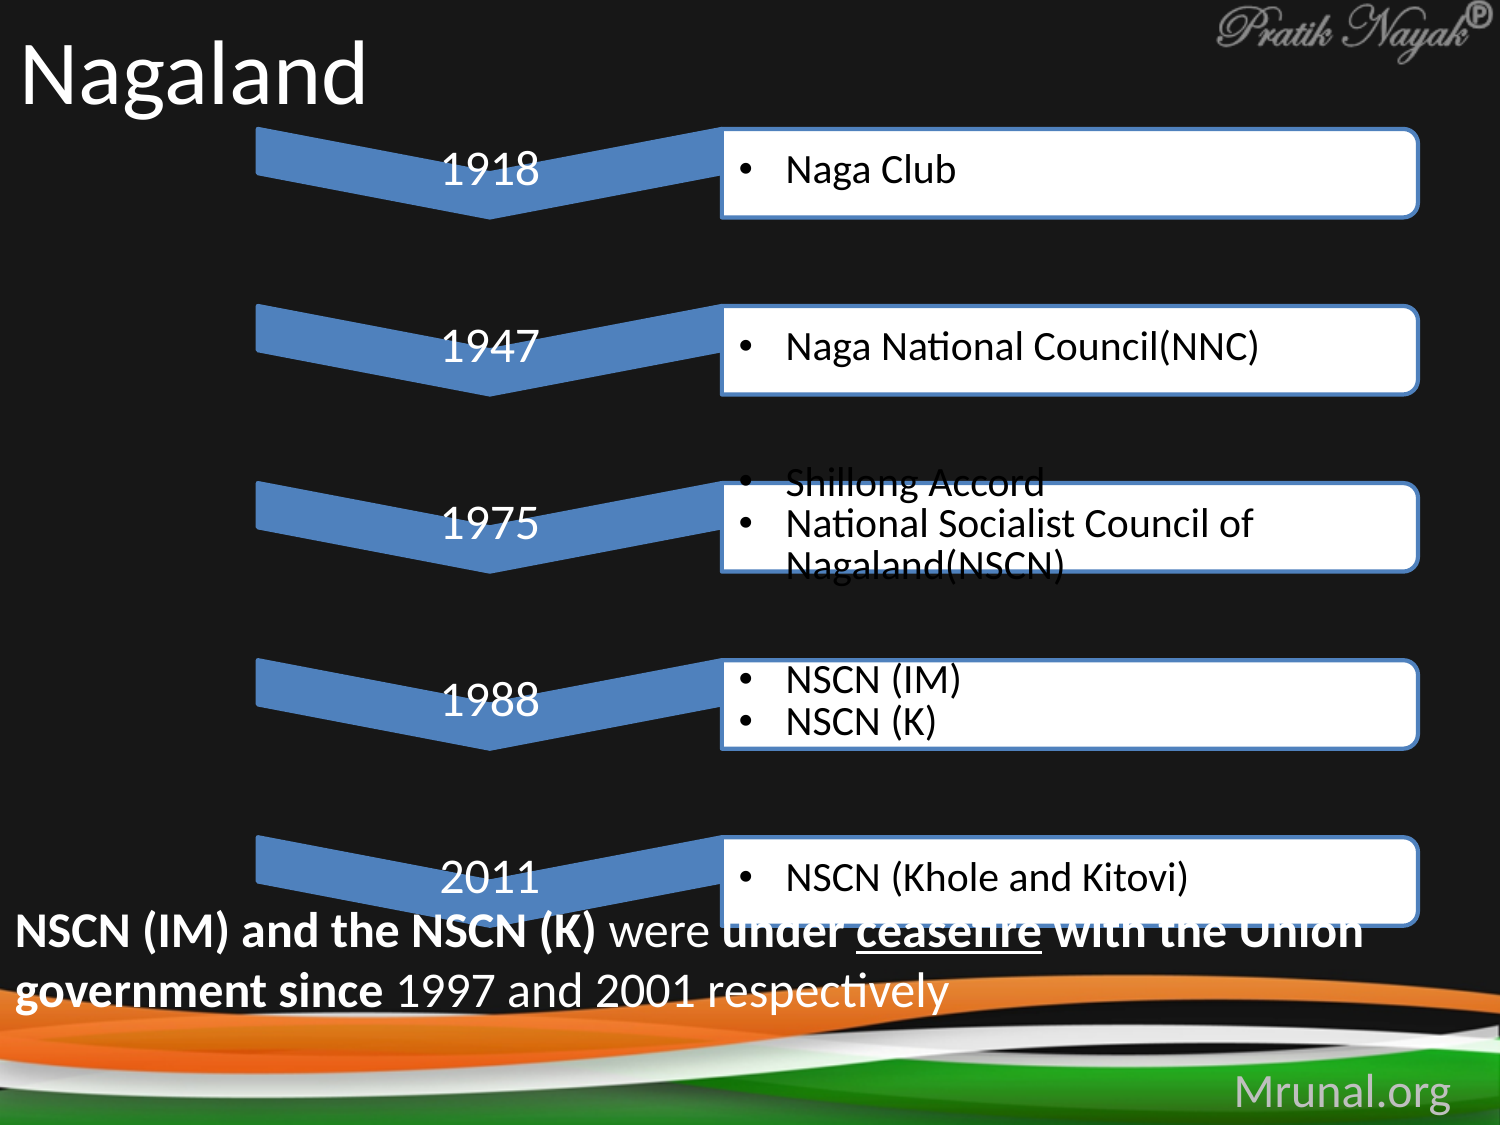

# Nagaland
1918
Naga Club
1947
Naga National Council(NNC)
1975
1988
NSCN (IM)
NSCN (K)
Shillong Accord
National Socialist Council of Nagaland(NSCN)
2011
NSCN (Khole and Kitovi)
NSCN (IM) and the NSCN (K) were under ceasefire with the Union government since 1997 and 2001 respectively
Mrunal.org